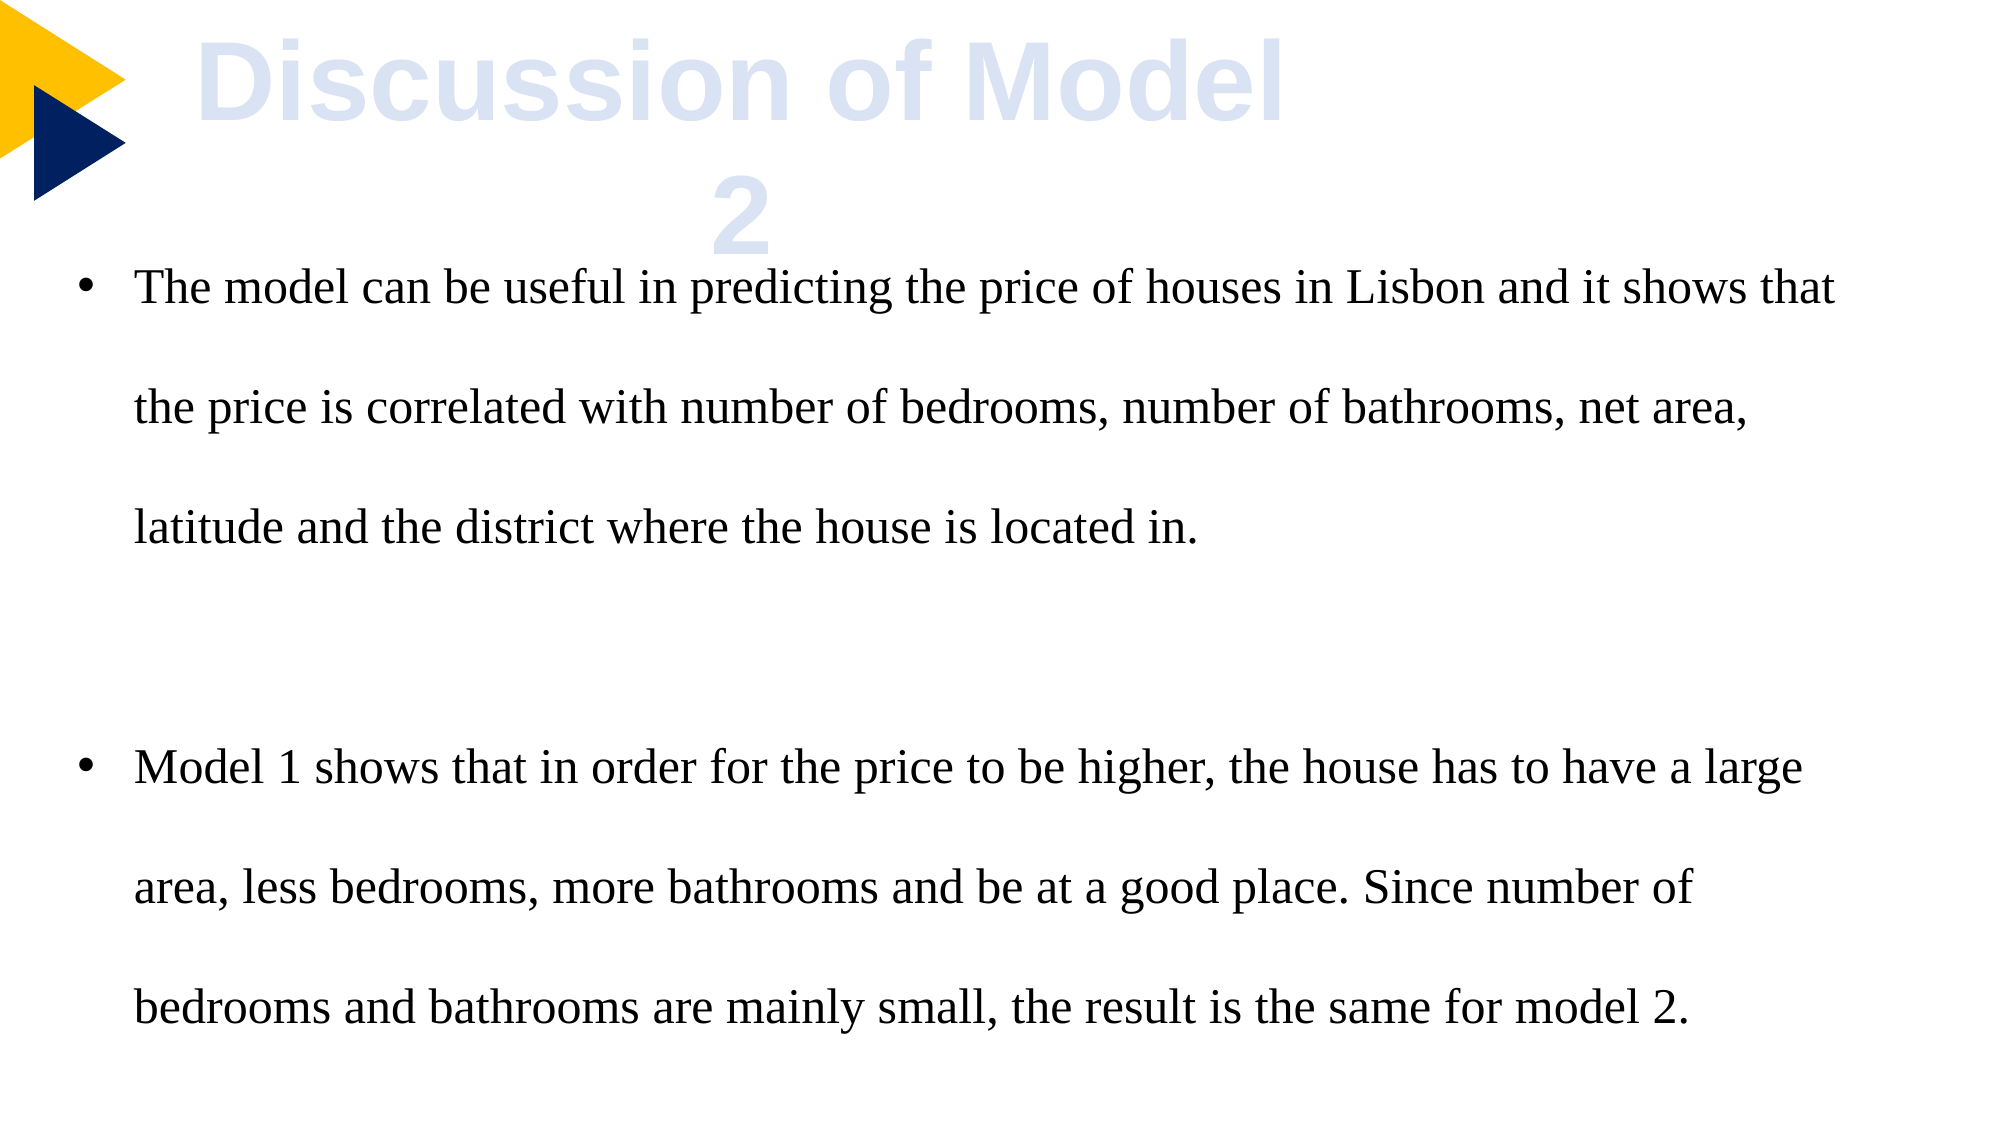

Discussion of Model 2
The model can be useful in predicting the price of houses in Lisbon and it shows that the price is correlated with number of bedrooms, number of bathrooms, net area, latitude and the district where the house is located in.

Model 1 shows that in order for the price to be higher, the house has to have a large area, less bedrooms, more bathrooms and be at a good place. Since number of bedrooms and bathrooms are mainly small, the result is the same for model 2.